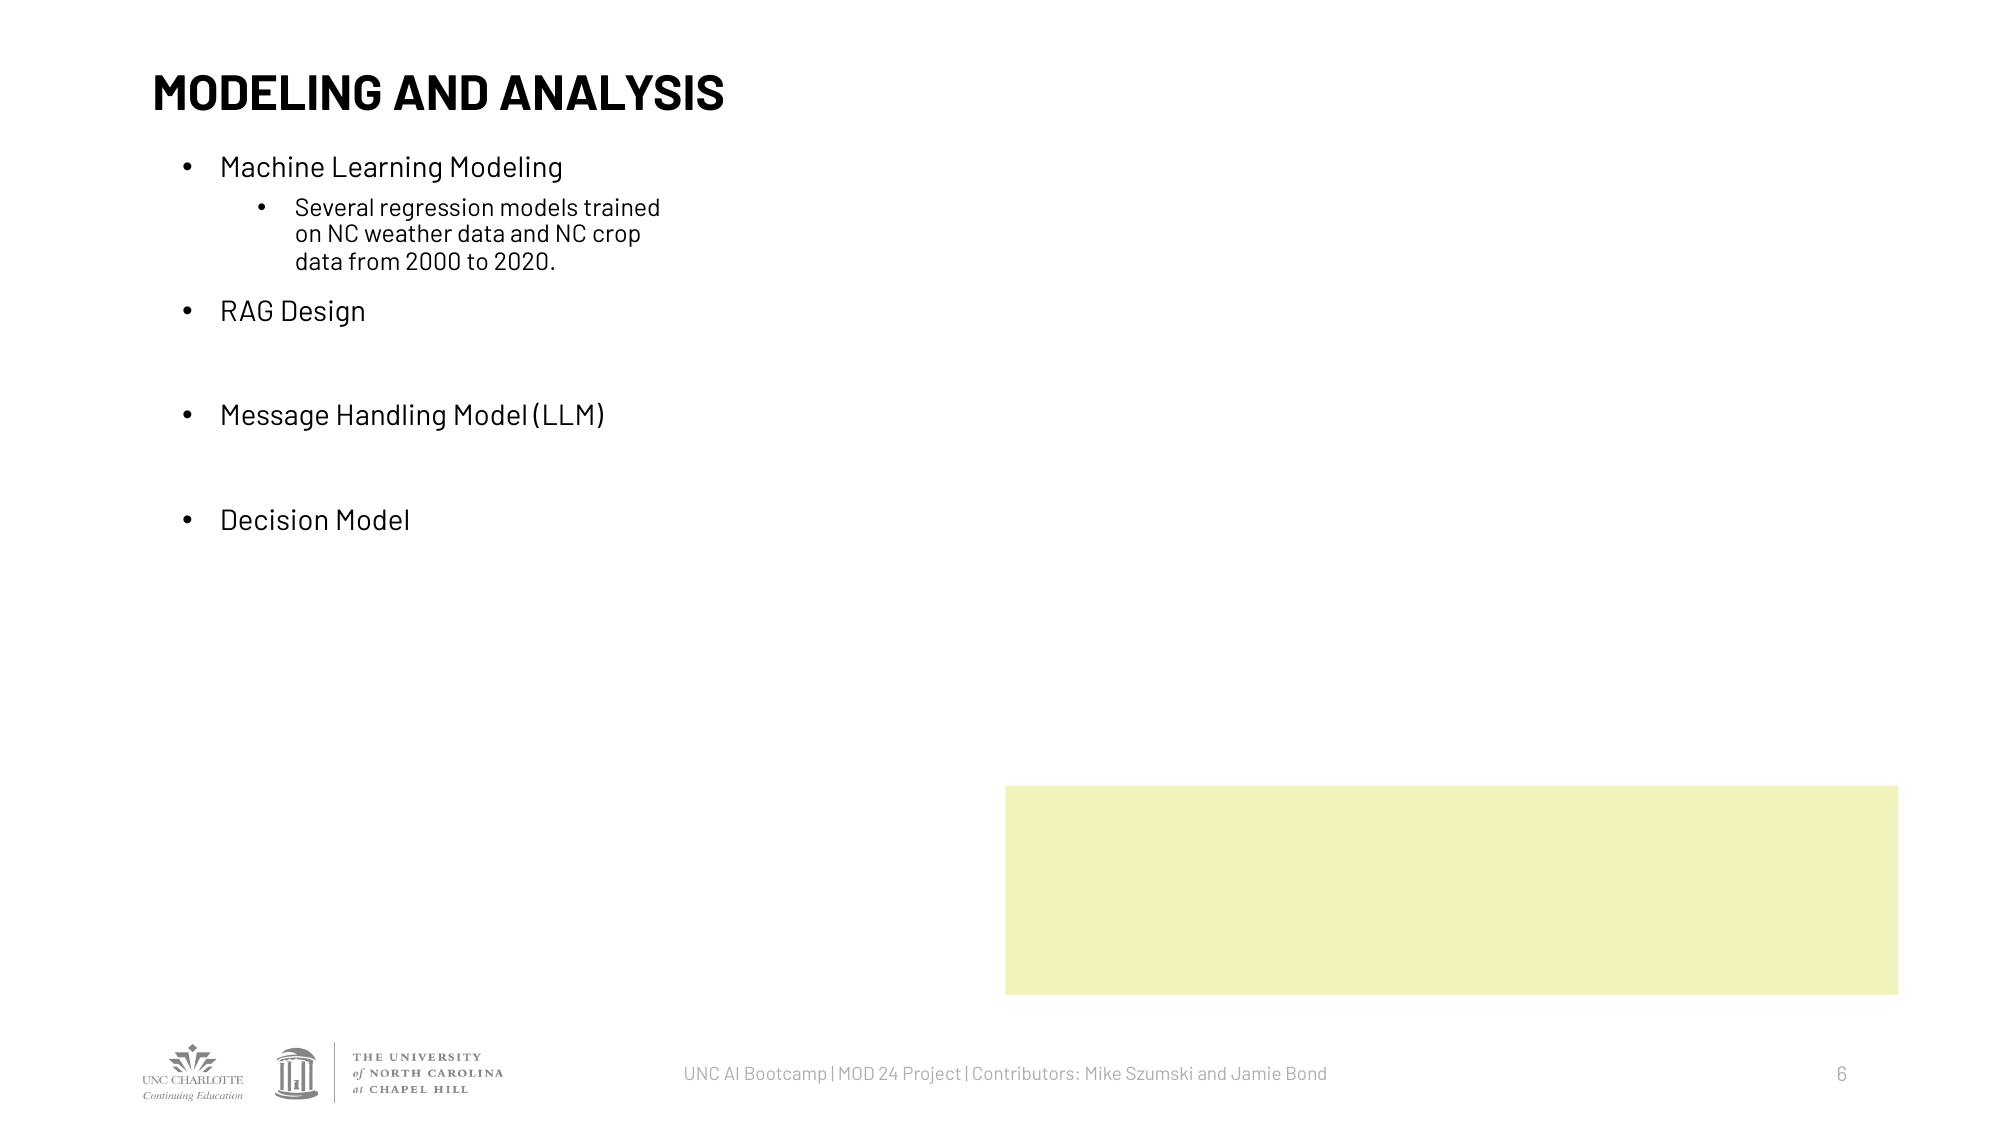

# MODELING AND ANALYSIS
Machine Learning Modeling
Several regression models trained on NC weather data and NC crop data from 2000 to 2020.
RAG Design

Message Handling Model (LLM)

Decision Model

UNC AI Bootcamp | MOD 24 Project | Contributors: Mike Szumski and Jamie Bond
6